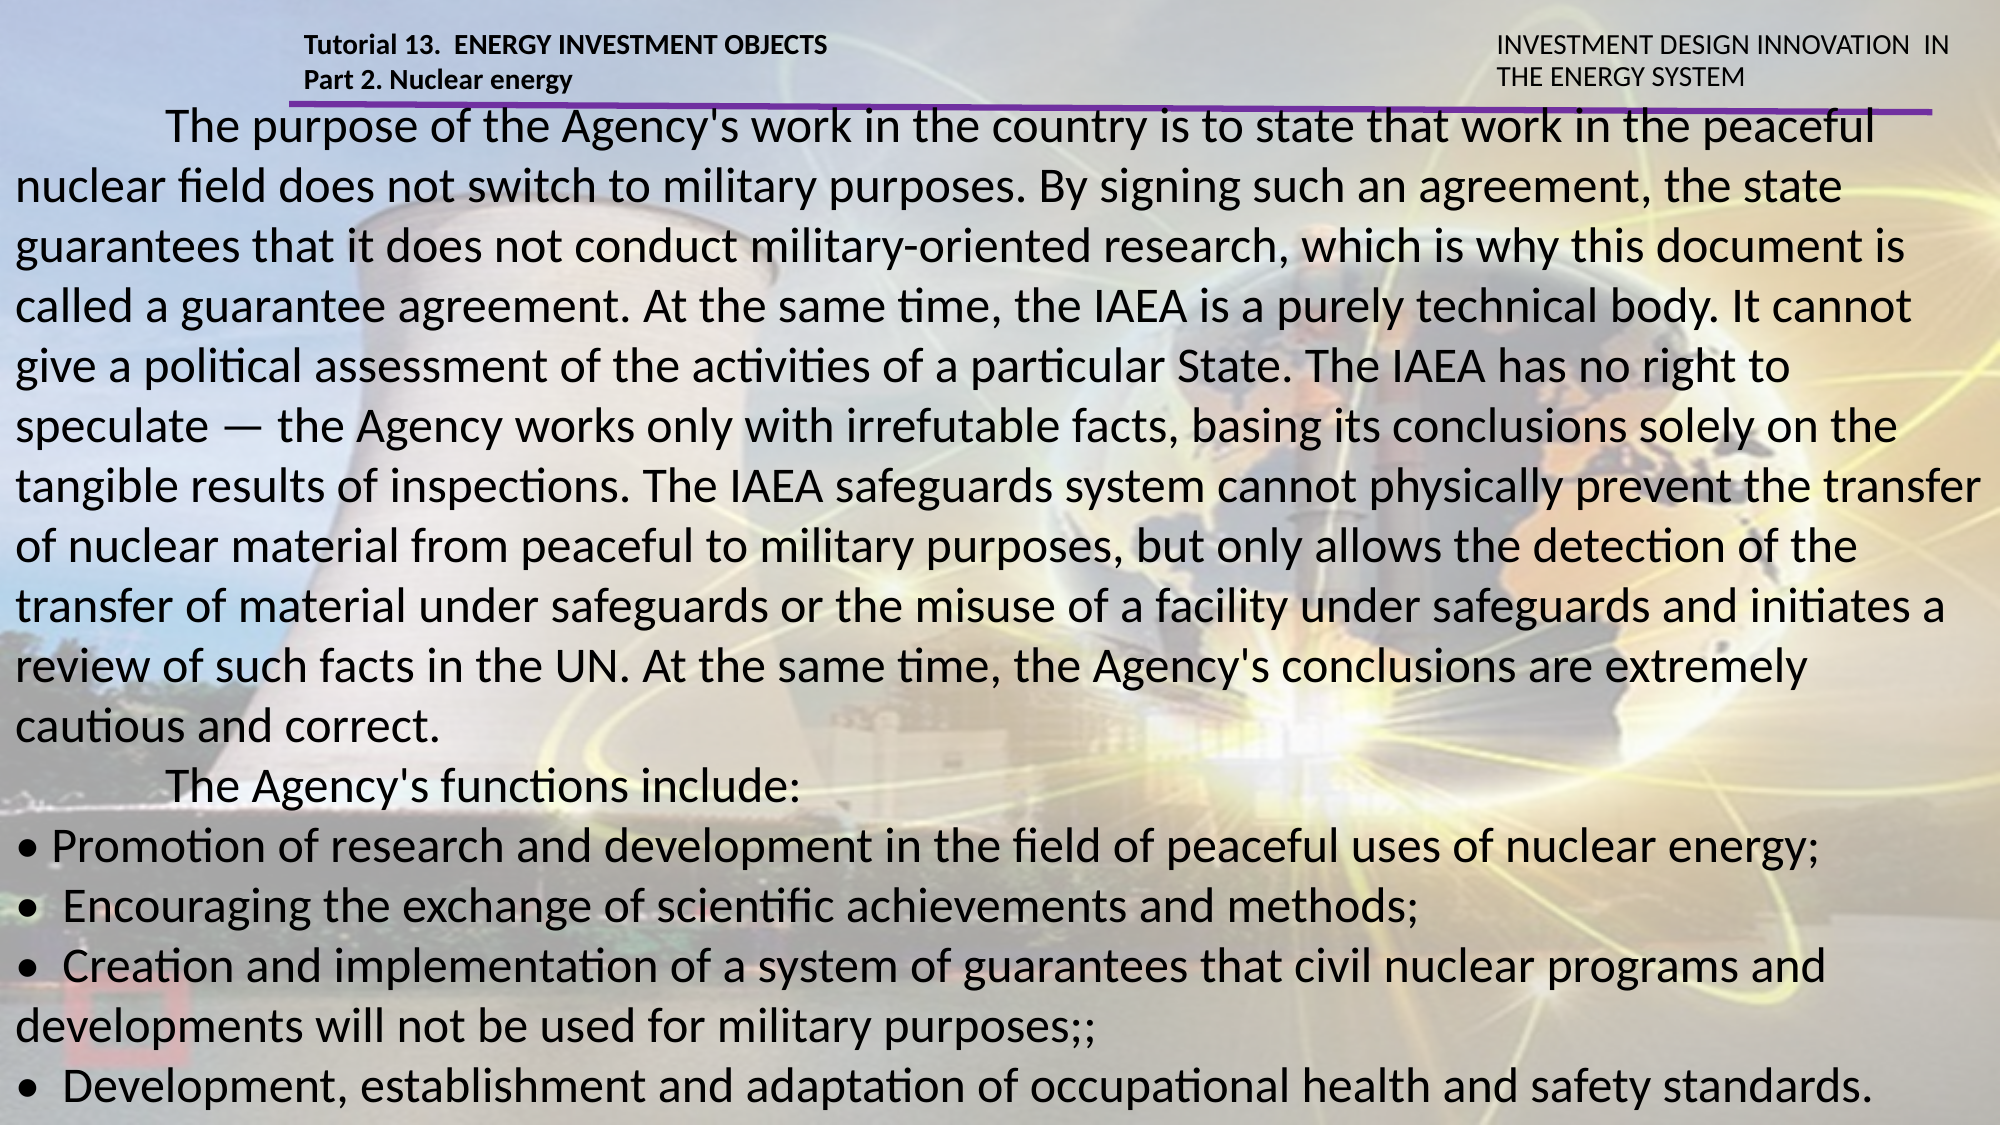

Tutorial 13.  ENERGY INVESTMENT OBJECTS
Part 2. Nuclear energy
INVESTMENT DESIGN INNOVATION  IN
THE ENERGY SYSTEM
	The purpose of the Agency's work in the country is to state that work in the peaceful nuclear field does not switch to military purposes. By signing such an agreement, the state guarantees that it does not conduct military-oriented research, which is why this document is called a guarantee agreement. At the same time, the IAEA is a purely technical body. It cannot give a political assessment of the activities of a particular State. The IAEA has no right to speculate — the Agency works only with irrefutable facts, basing its conclusions solely on the tangible results of inspections. The IAEA safeguards system cannot physically prevent the transfer of nuclear material from peaceful to military purposes, but only allows the detection of the transfer of material under safeguards or the misuse of a facility under safeguards and initiates a review of such facts in the UN. At the same time, the Agency's conclusions are extremely cautious and correct.
	The Agency's functions include:
• Promotion of research and development in the field of peaceful uses of nuclear energy;
•  Encouraging the exchange of scientific achievements and methods;
•  Creation and implementation of a system of guarantees that civil nuclear programs and developments will not be used for military purposes;;
•  Development, establishment and adaptation of occupational health and safety standards.